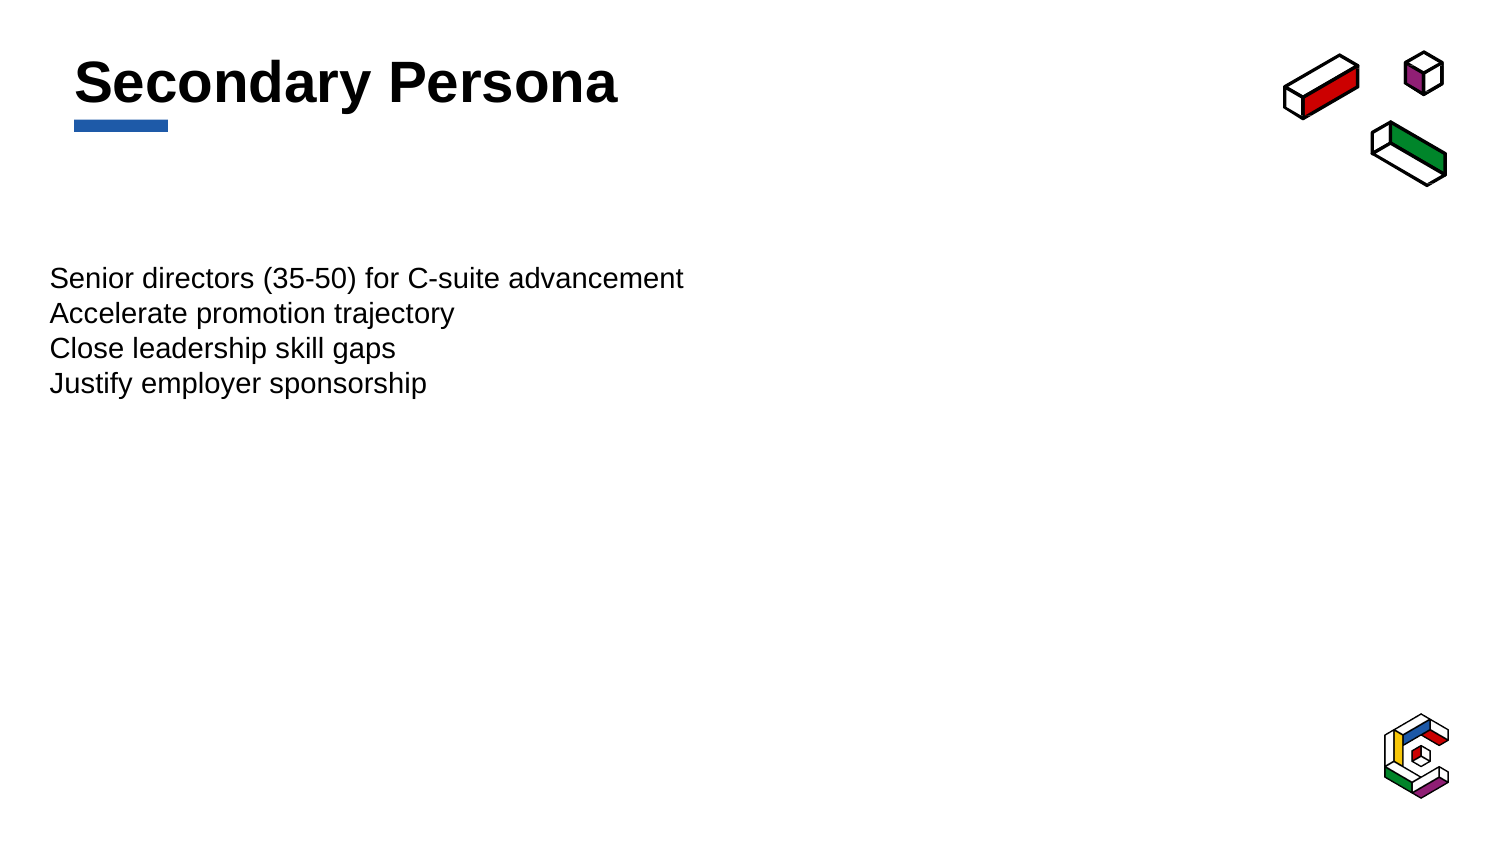

# Secondary Persona
Senior directors (35-50) for C-suite advancement
Accelerate promotion trajectory
Close leadership skill gaps
Justify employer sponsorship